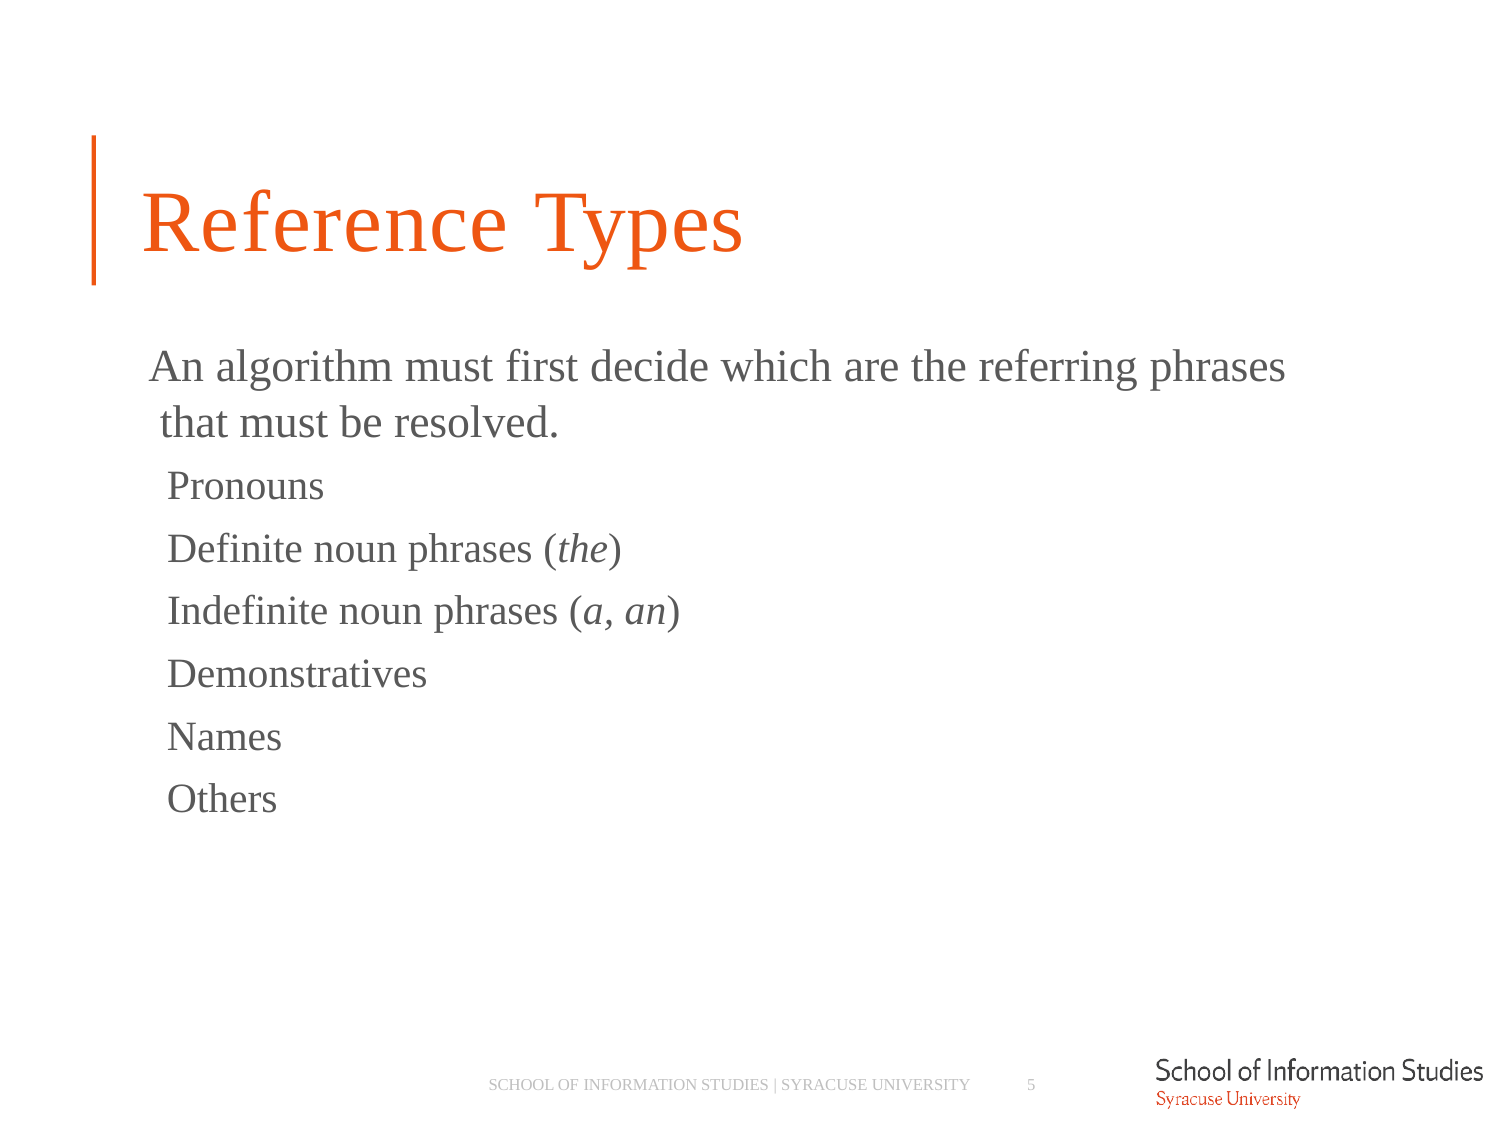

# Reference Types
An algorithm must first decide which are the referring phrases  that must be resolved.
­ Pronouns
­ Definite noun phrases (the)
­ Indefinite noun phrases (a, an)
­ Demonstratives
­ Names
­ Others
SCHOOL OF INFORMATION STUDIES | SYRACUSE UNIVERSITY
5